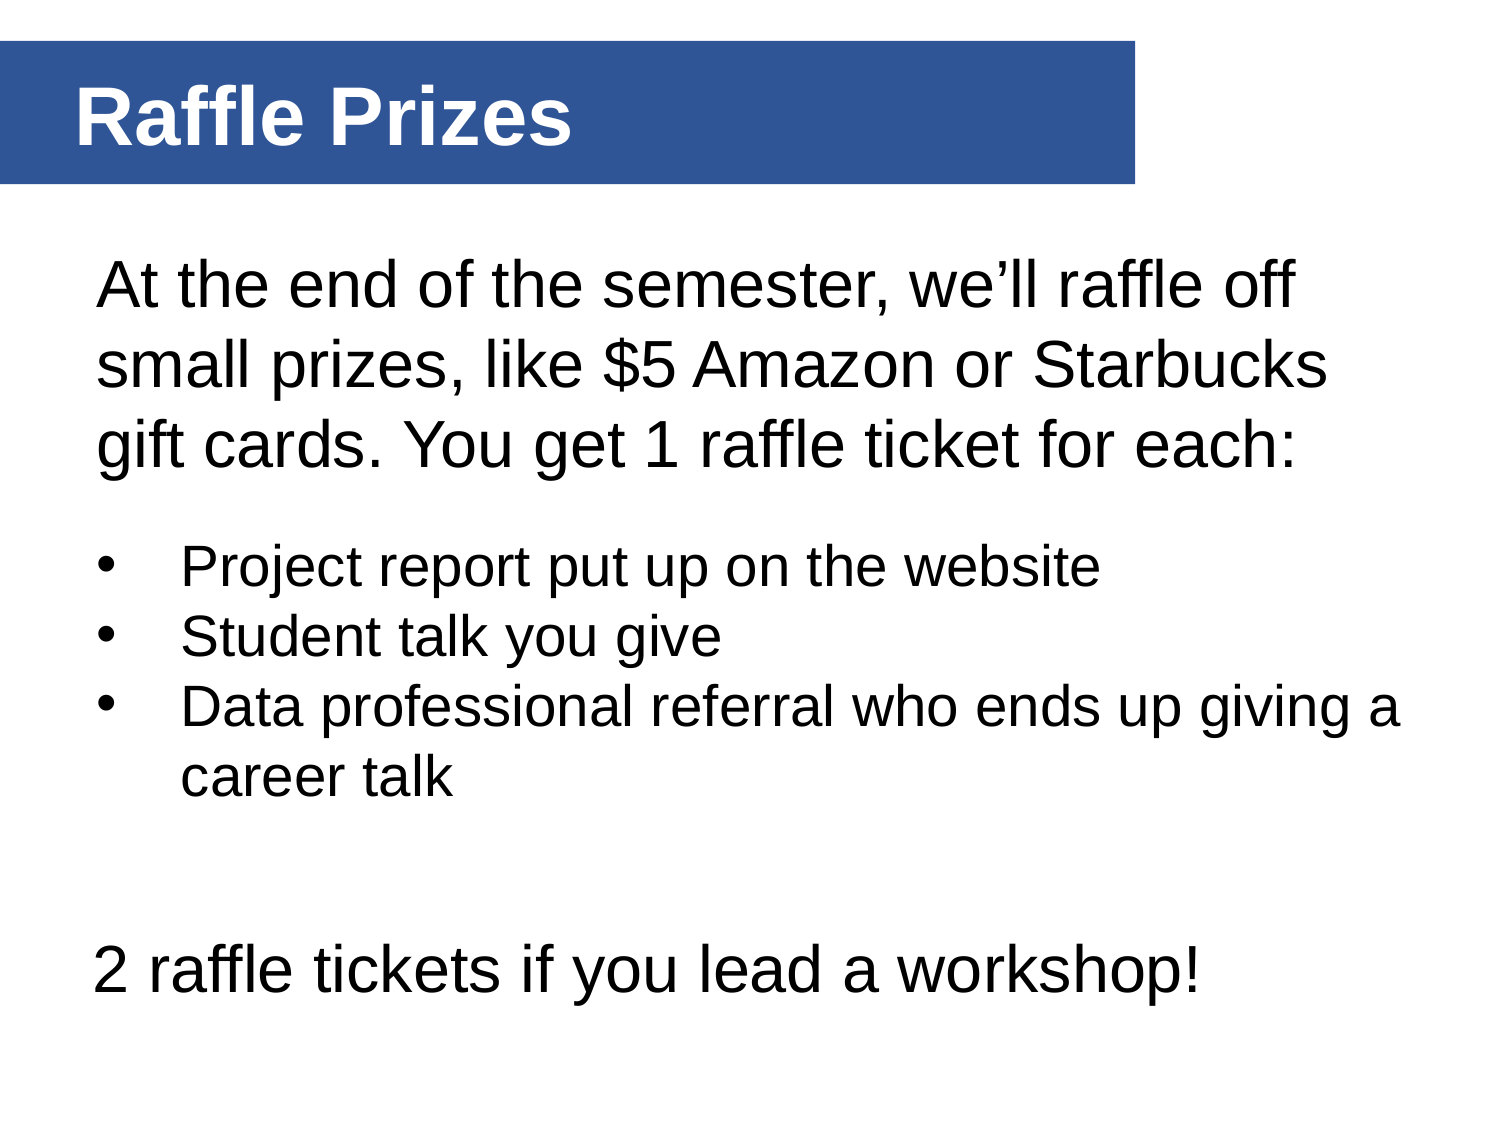

Raffle Prizes
At the end of the semester, we’ll raffle off small prizes, like $5 Amazon or Starbucks gift cards. You get 1 raffle ticket for each:
Project report put up on the website
Student talk you give
Data professional referral who ends up giving a career talk
2 raffle tickets if you lead a workshop!